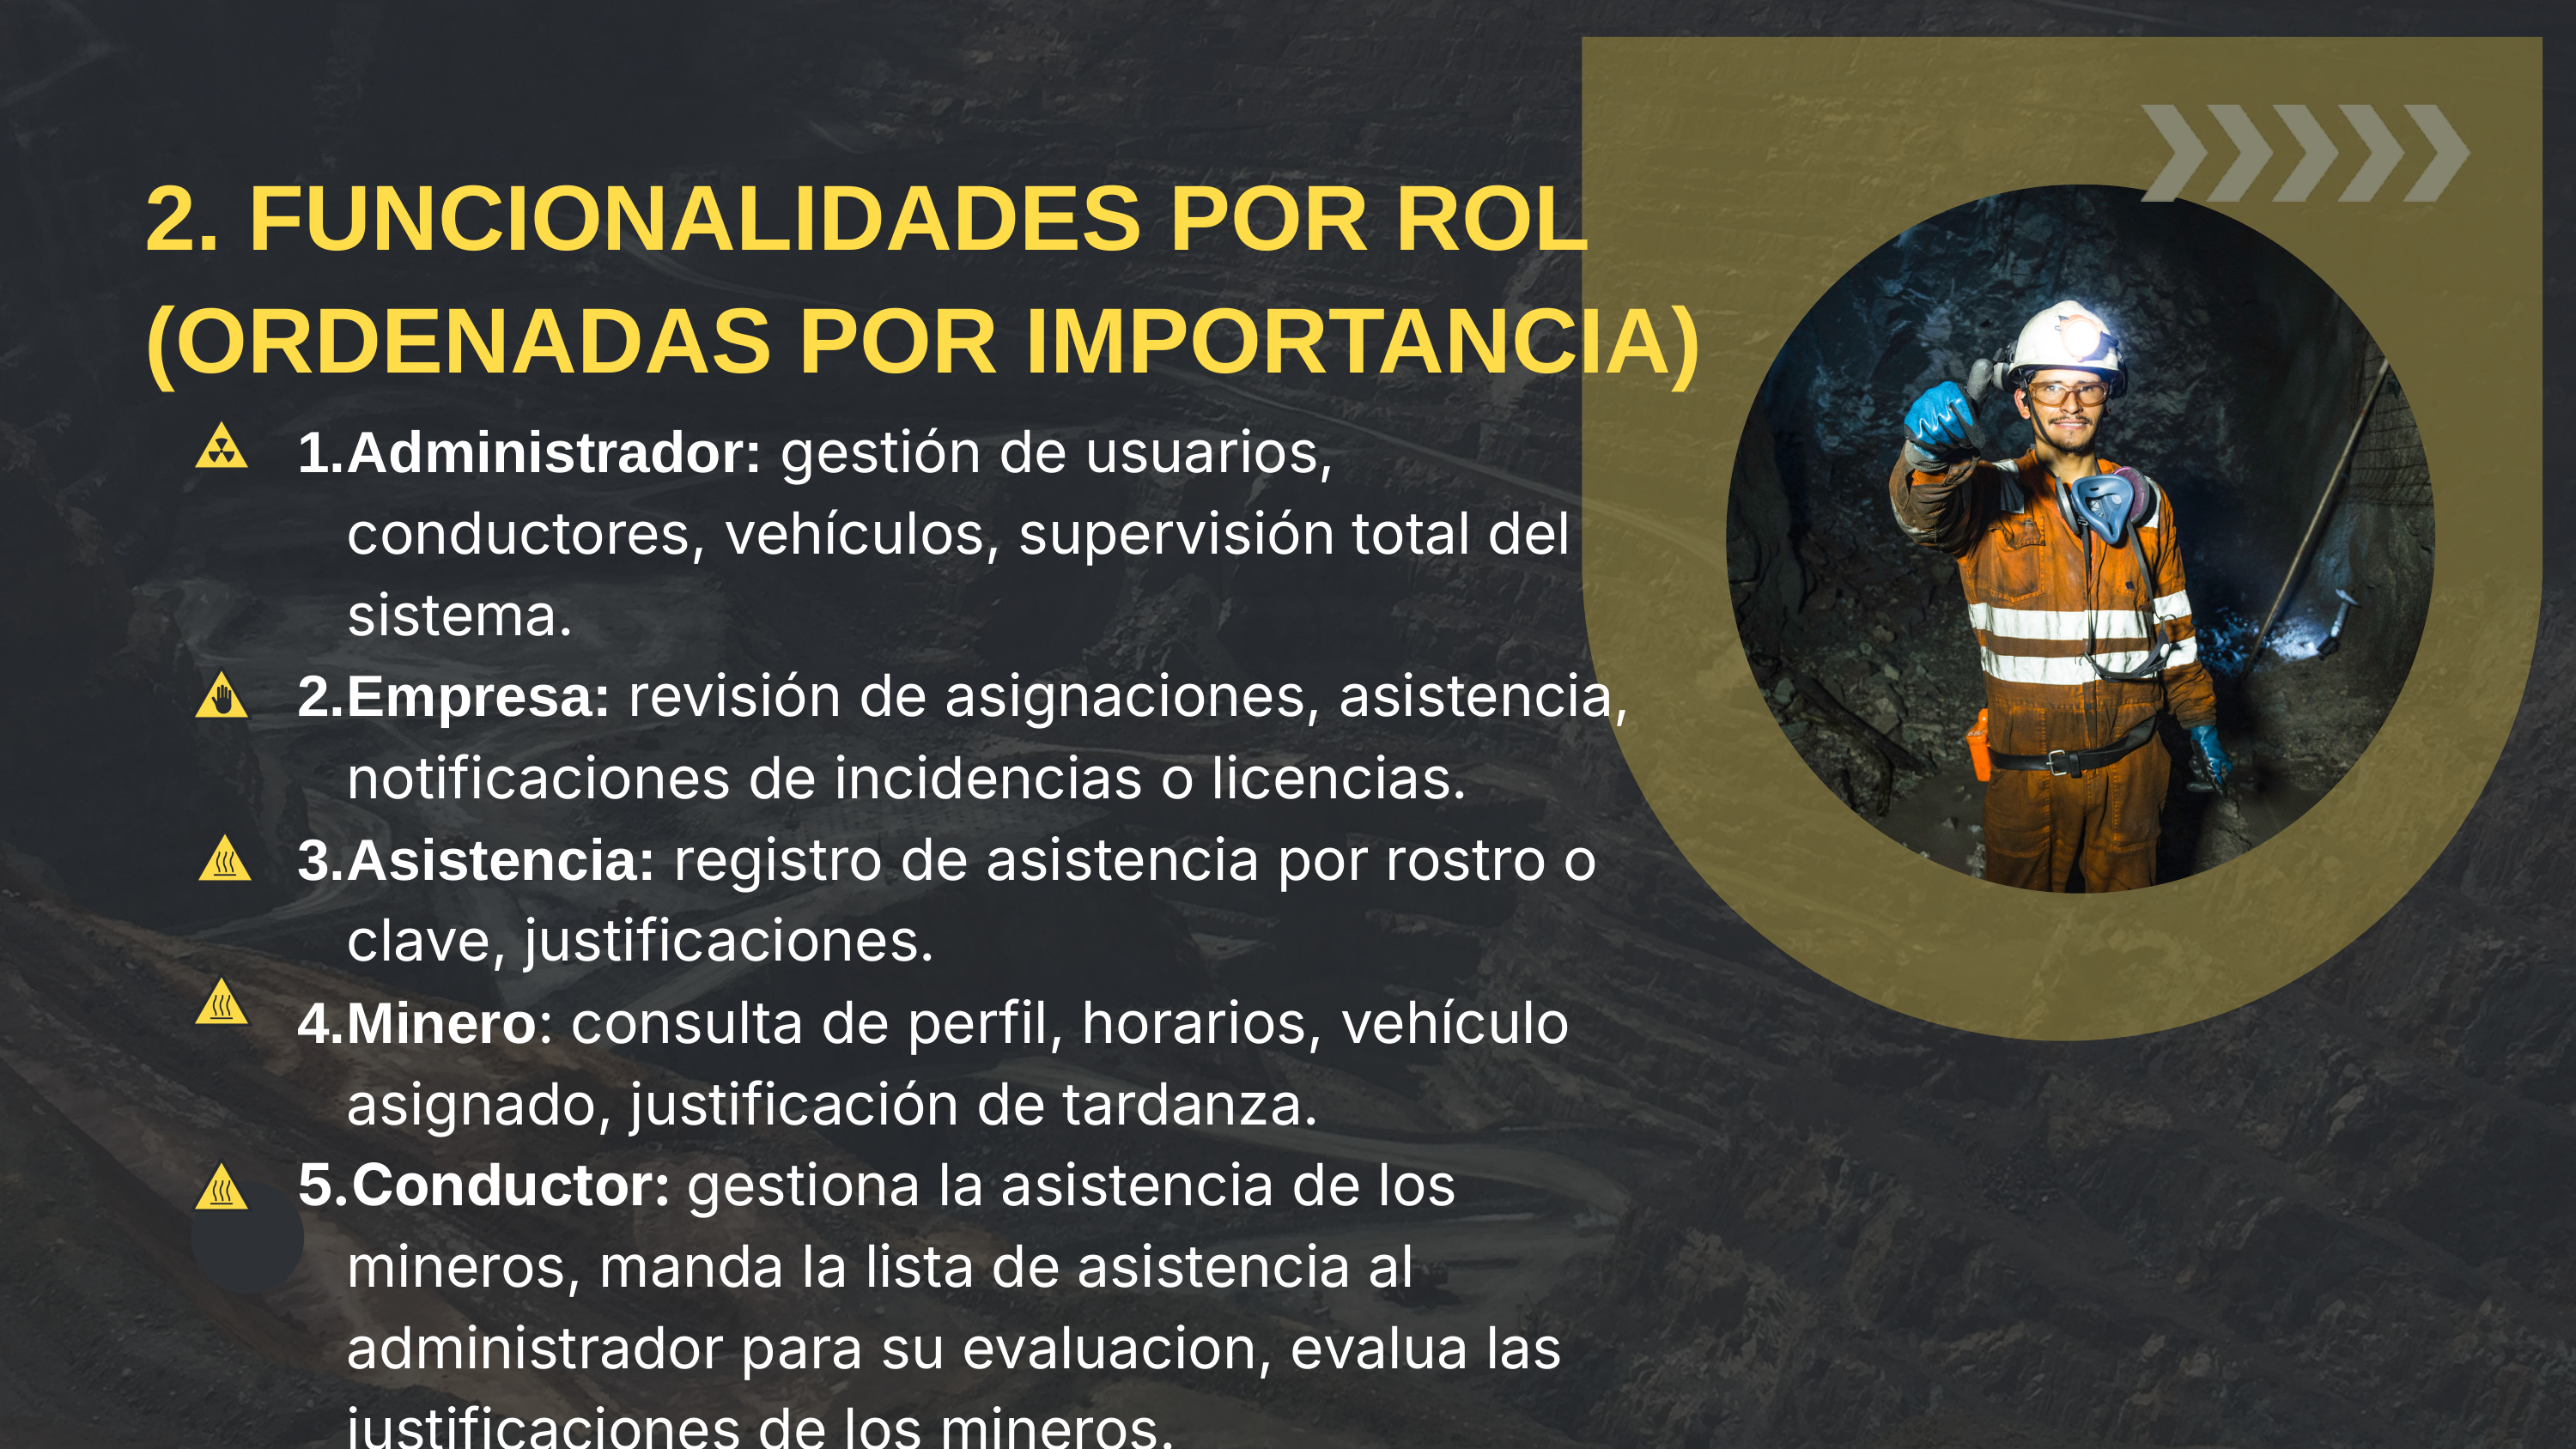

2. FUNCIONALIDADES POR ROL (ORDENADAS POR IMPORTANCIA)

Administrador: gestión de usuarios, conductores, vehículos, supervisión total del sistema.
Empresa: revisión de asignaciones, asistencia, notificaciones de incidencias o licencias.
Asistencia: registro de asistencia por rostro o clave, justificaciones.
Minero: consulta de perfil, horarios, vehículo asignado, justificación de tardanza.
Conductor: gestiona la asistencia de los mineros, manda la lista de asistencia al administrador para su evaluacion, evalua las justificaciones de los mineros.